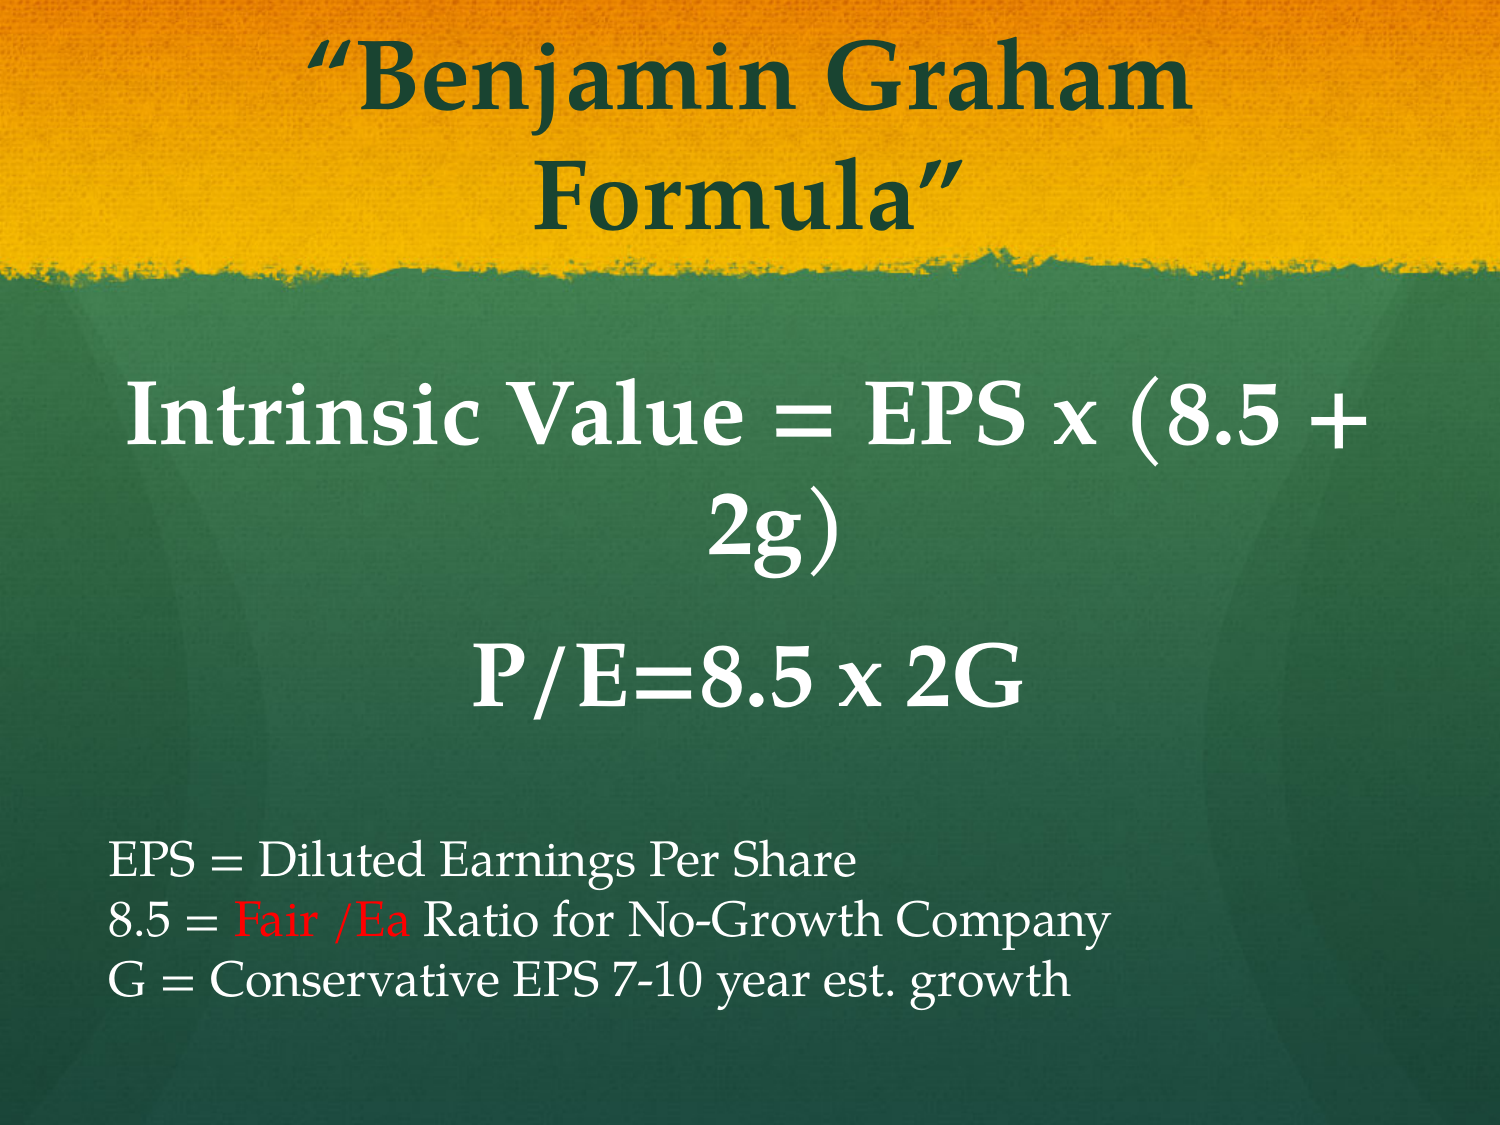

# “Benjamin Graham Formula”
Intrinsic Value = EPS x (8.5 + 2g)
P/E=8.5 x 2G
EPS = Diluted Earnings Per Share
8.5 = Fair /Ea Ratio for No-Growth Company
G = Conservative EPS 7-10 year est. growth